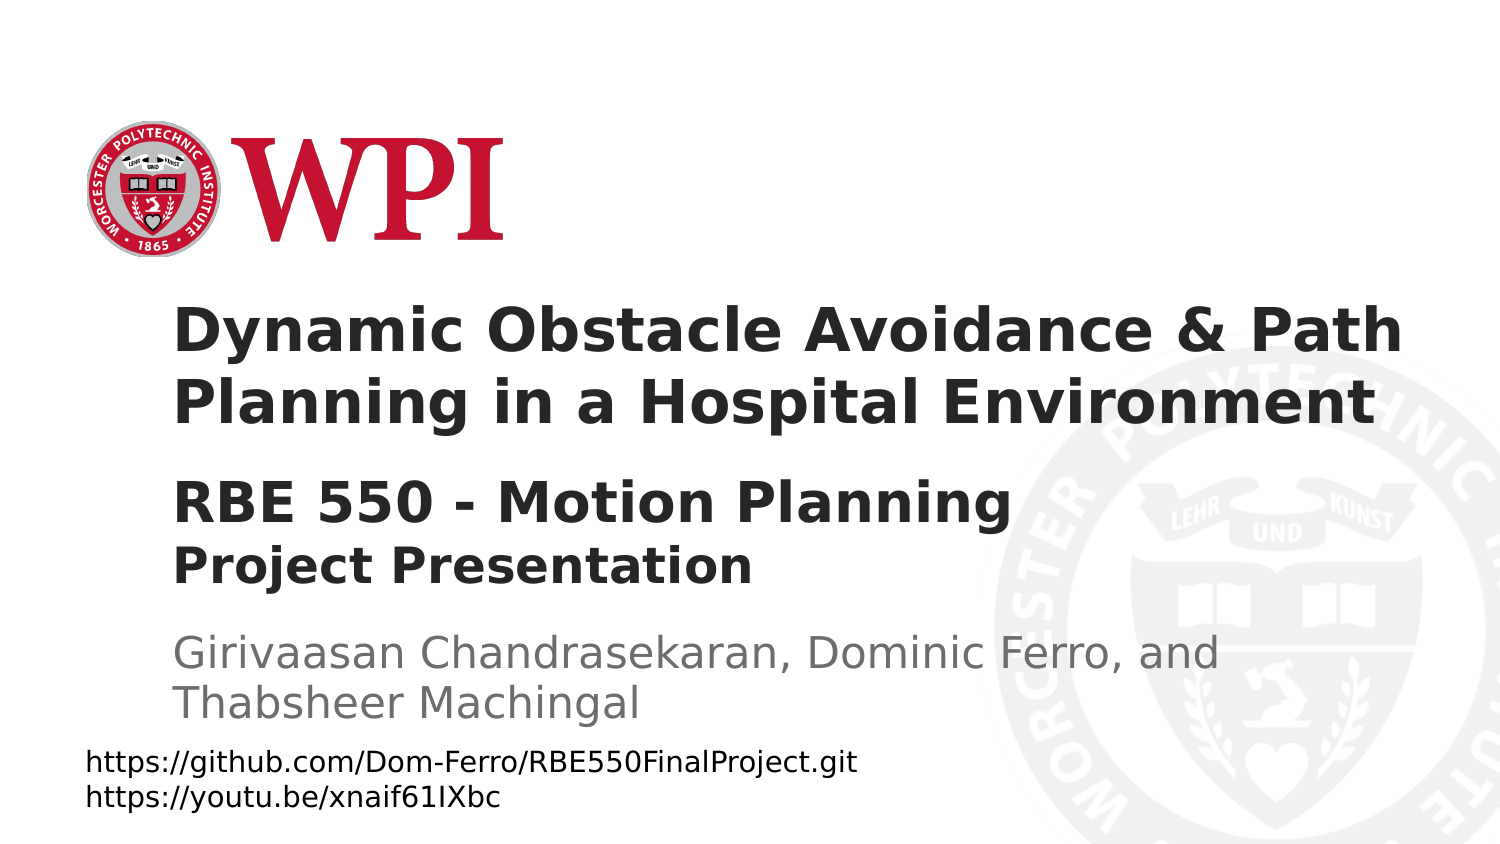

Dynamic Obstacle Avoidance & Path Planning in a Hospital Environment
# RBE 550 - Motion Planning
Project Presentation
Girivaasan Chandrasekaran, Dominic Ferro, and Thabsheer Machingal
https://github.com/Dom-Ferro/RBE550FinalProject.git
https://youtu.be/xnaif61IXbc